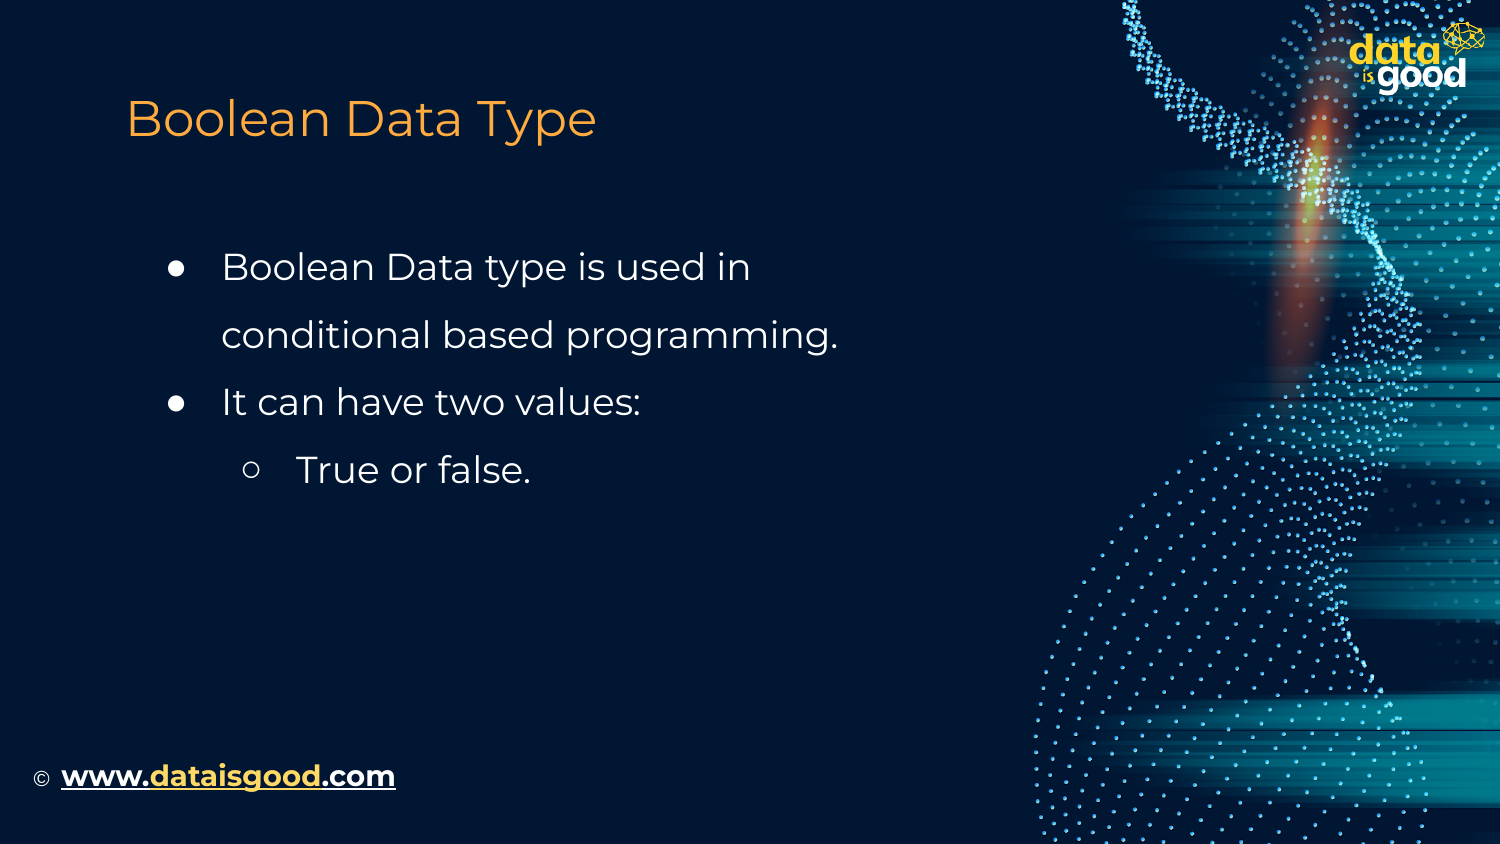

# Boolean Data Type
Boolean Data type is used in conditional based programming.
It can have two values:
True or false.